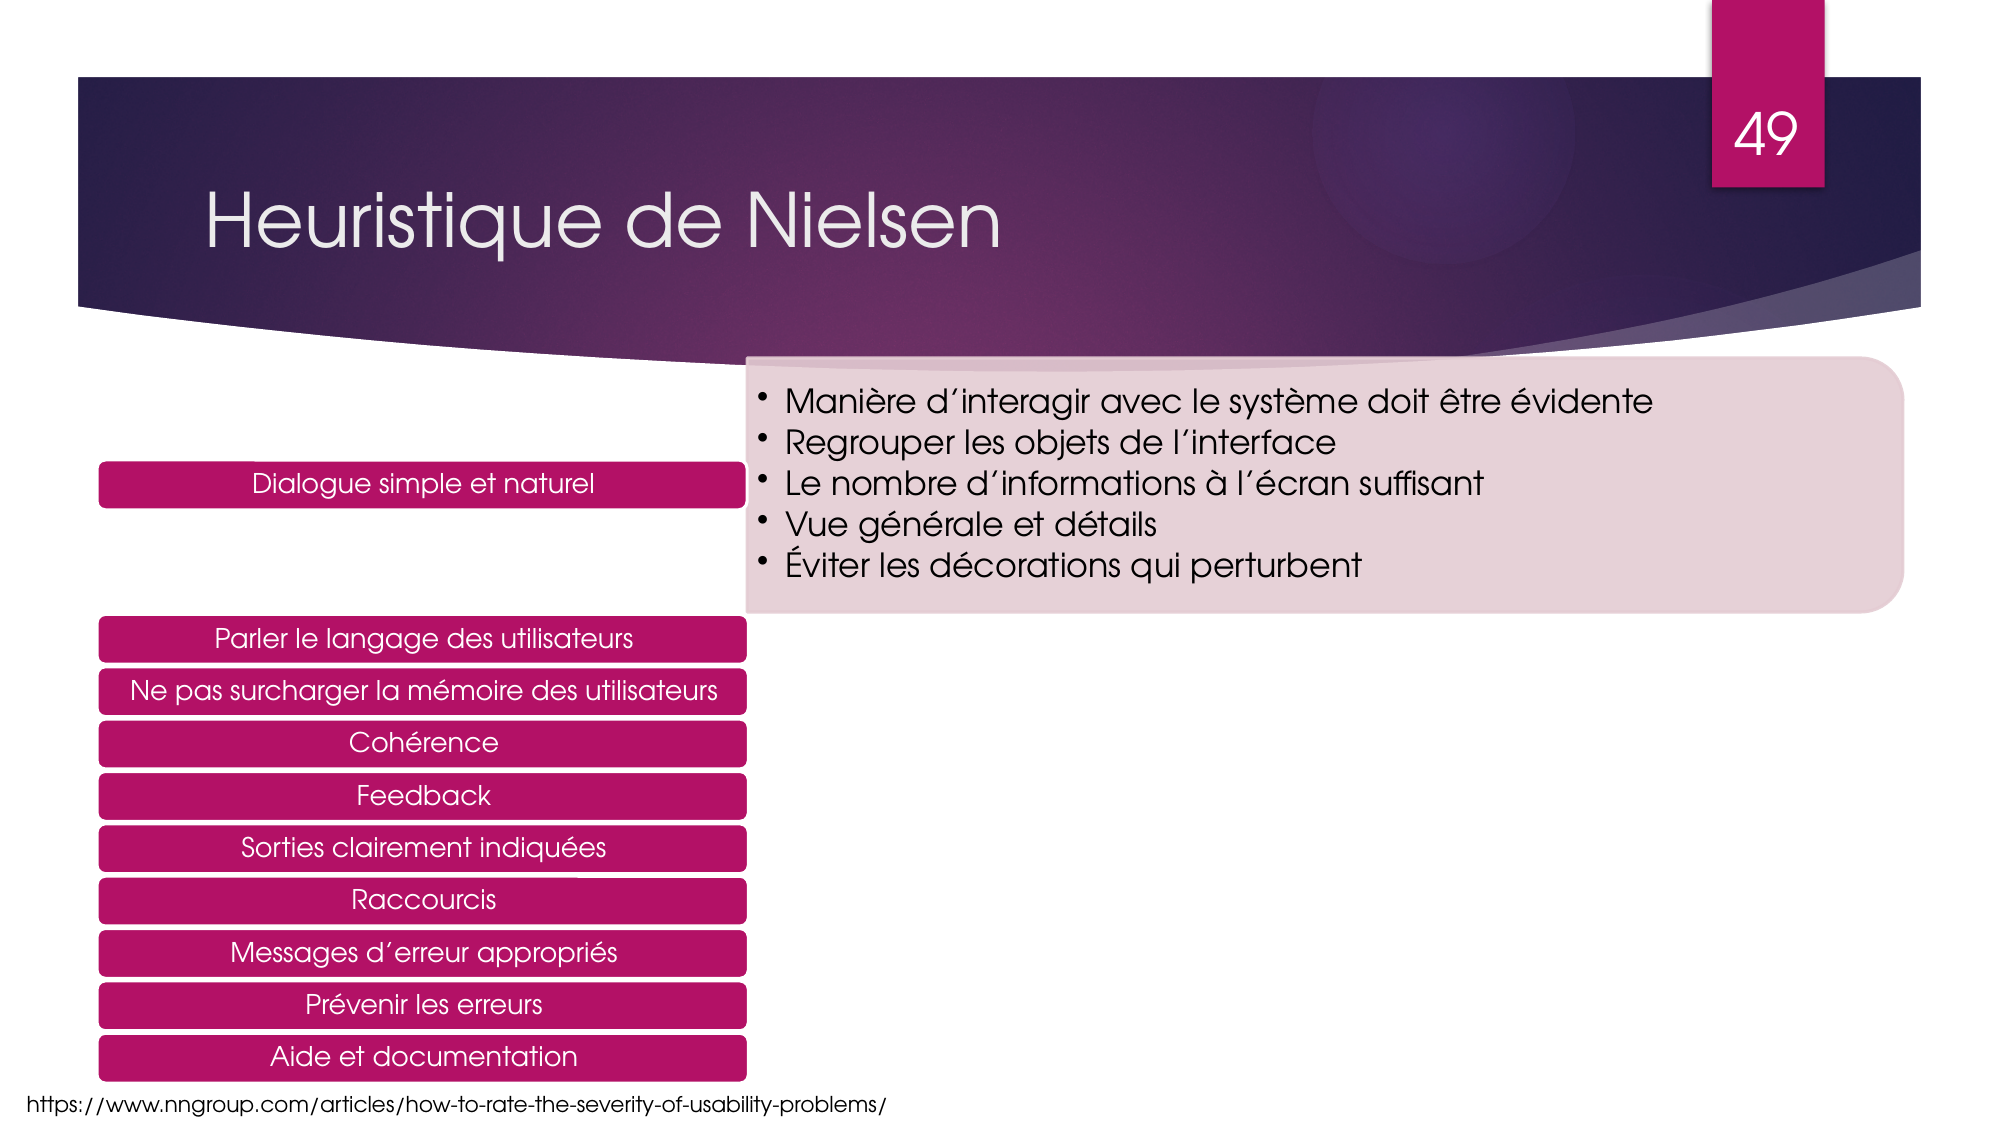

49
# Heuristique de Nielsen
Manière d’interagir avec le système doit être évidente
Regrouper les objets de l’interface
Le nombre d’informations à l’écran suffisant
Vue générale et détails
Éviter les décorations qui perturbent
Dialogue simple et naturel
Parler le langage des utilisateurs
Ne pas surcharger la mémoire des utilisateurs
Cohérence
Feedback
Sorties clairement indiquées
Raccourcis
Messages d’erreur appropriés
Prévenir les erreurs
Aide et documentation
https://www.nngroup.com/articles/how-to-rate-the-severity-of-usability-problems/